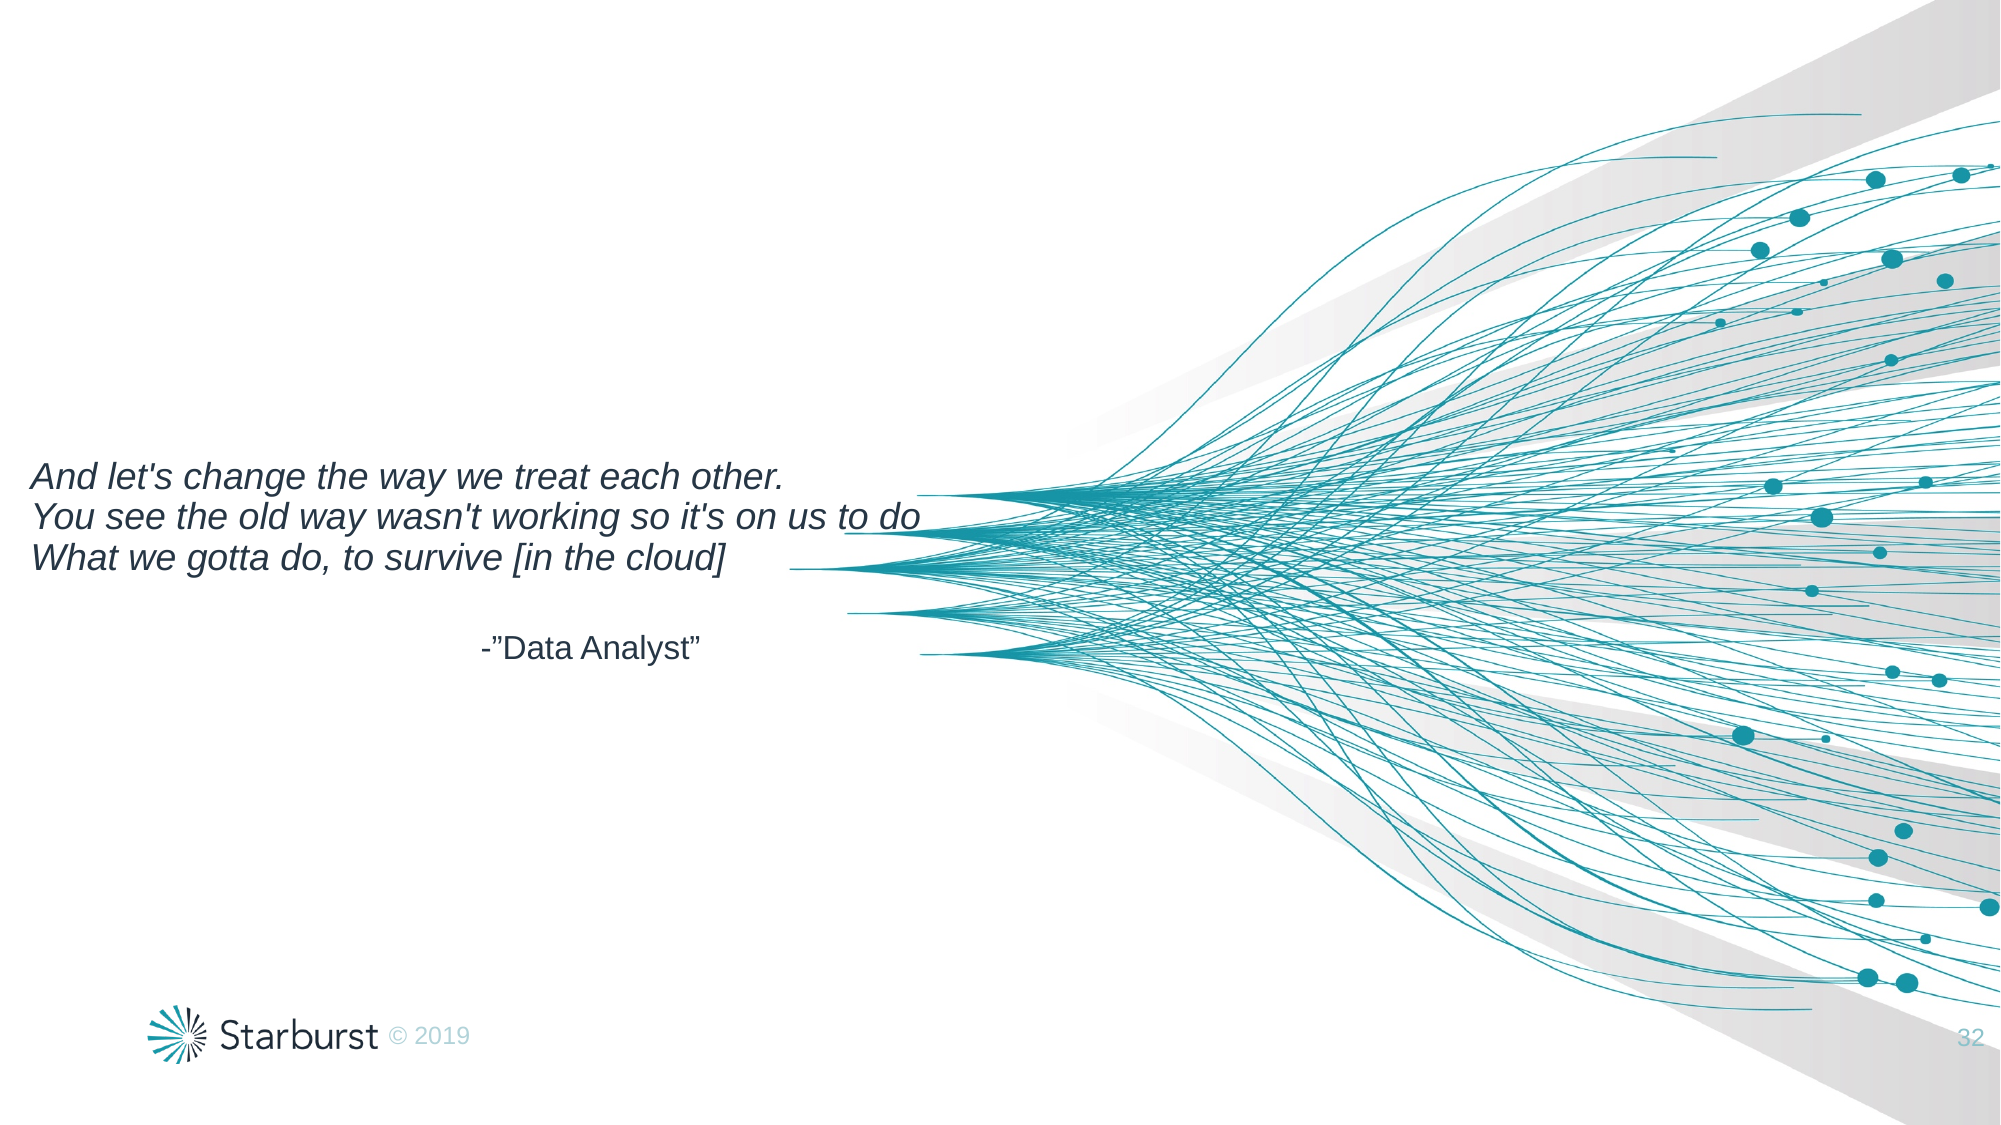

# And let's change the way we treat each other. You see the old way wasn't working so it's on us to do What we gotta do, to survive [in the cloud] -”Data Analyst”
© 2019
32